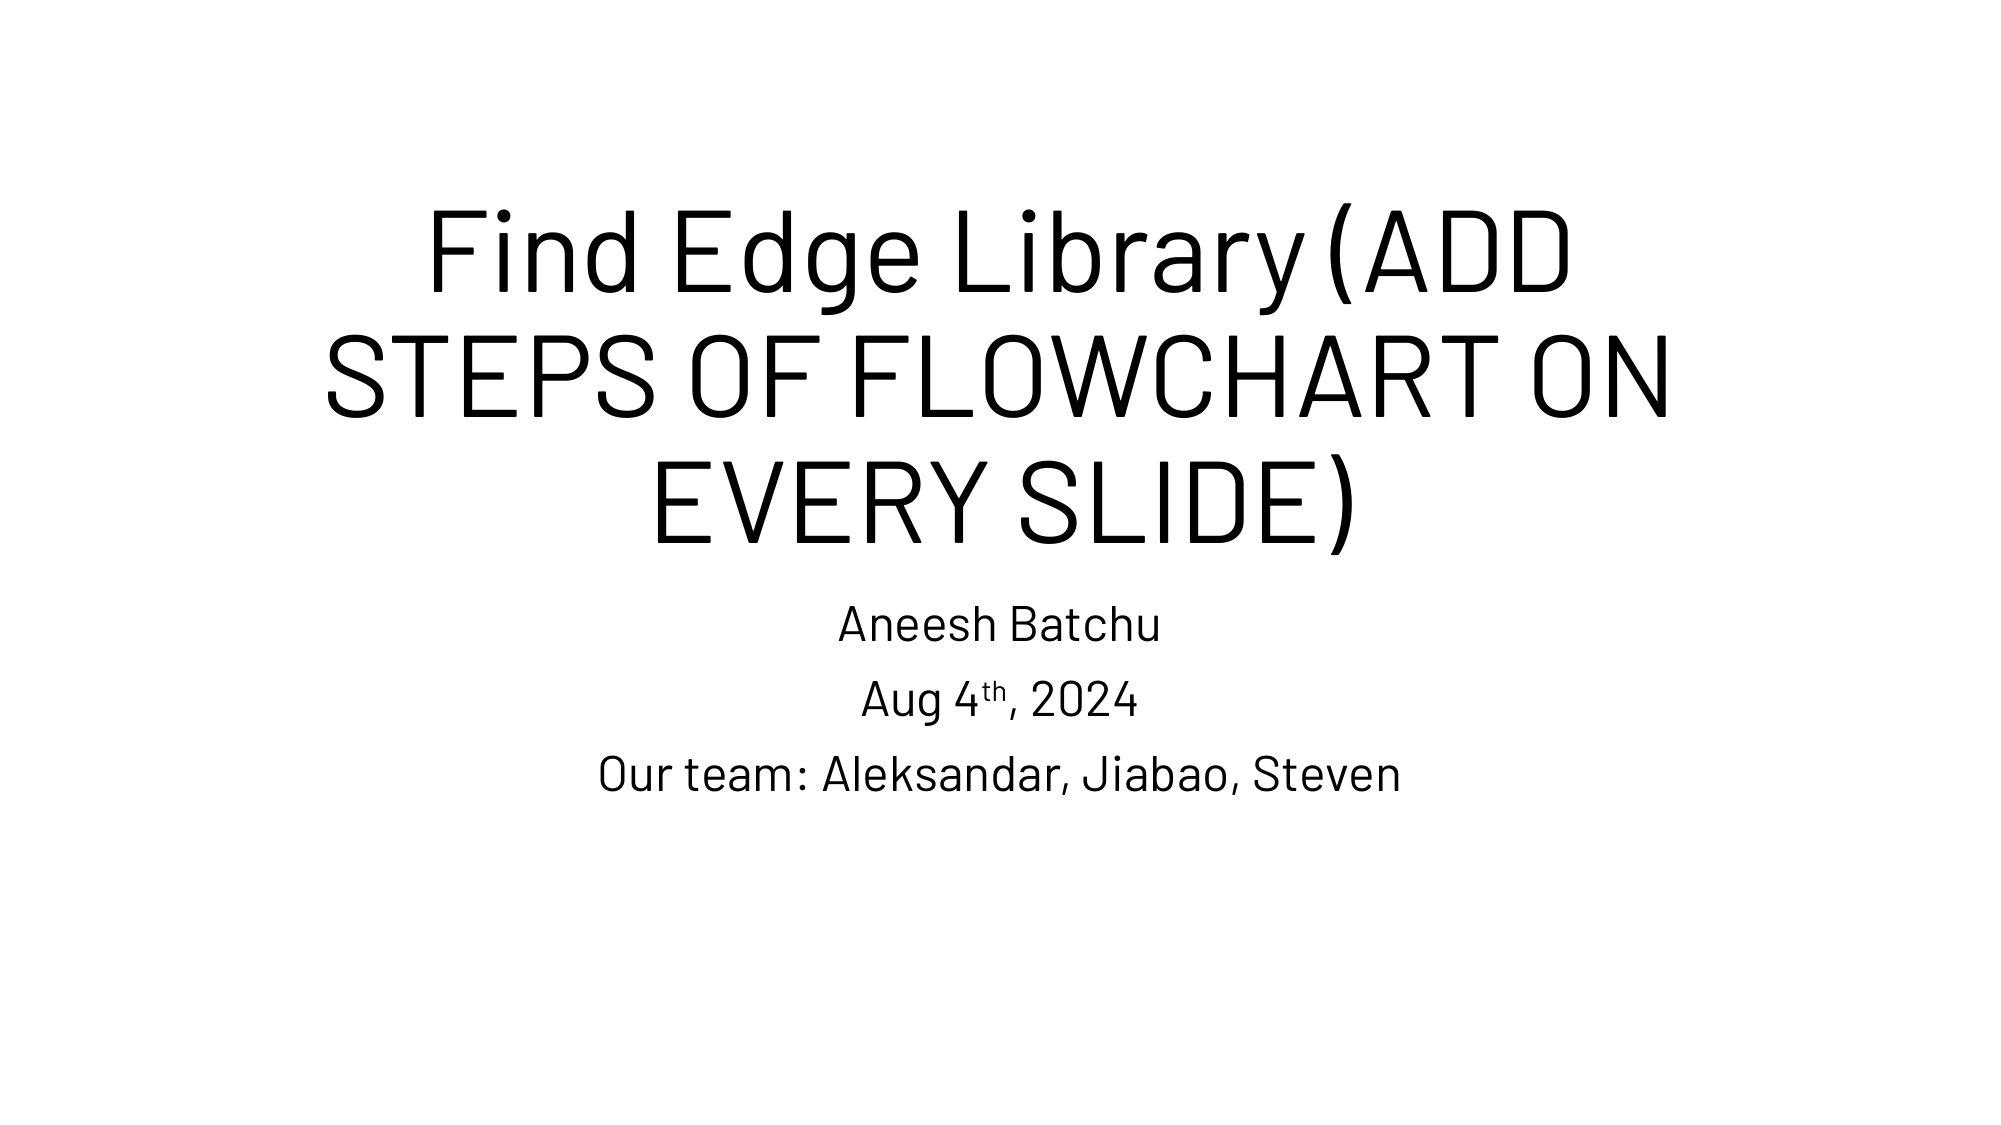

# Find Edge Library (ADD STEPS OF FLOWCHART ON EVERY SLIDE)
Aneesh Batchu
Aug 4th, 2024
Our team: Aleksandar, Jiabao, Steven